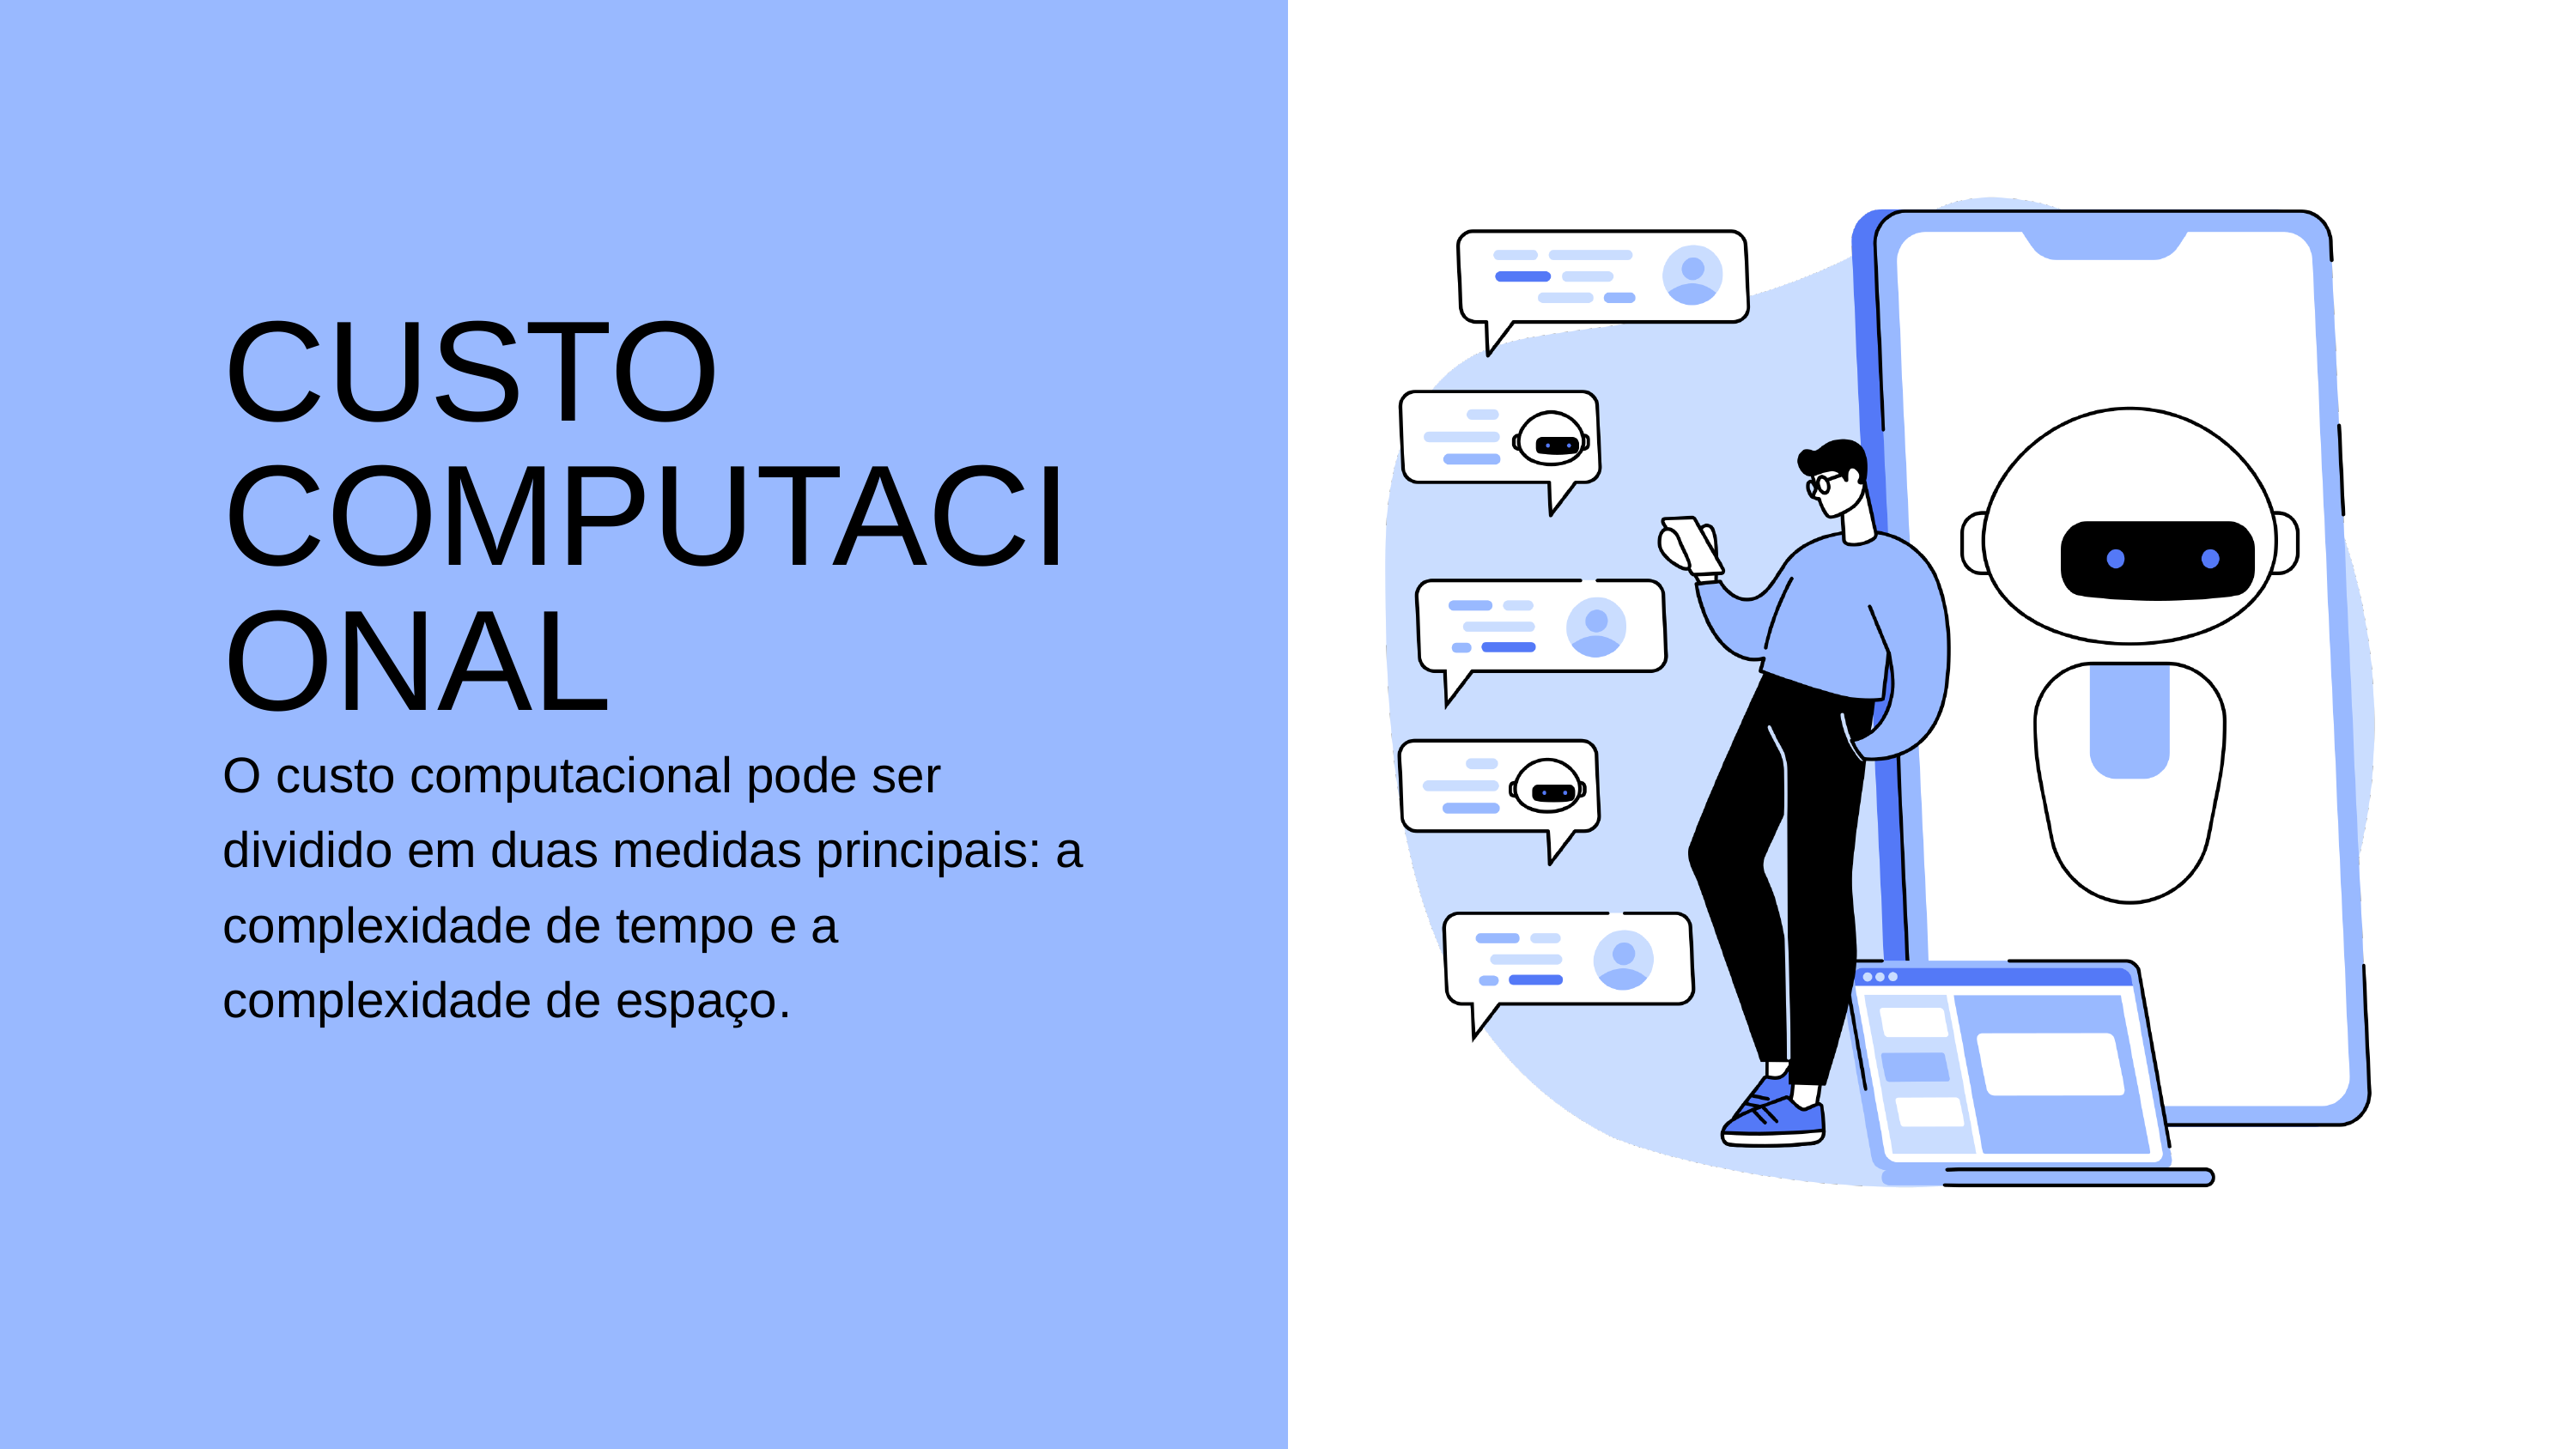

CUSTO COMPUTACIONAL
O custo computacional pode ser dividido em duas medidas principais: a complexidade de tempo e a complexidade de espaço.